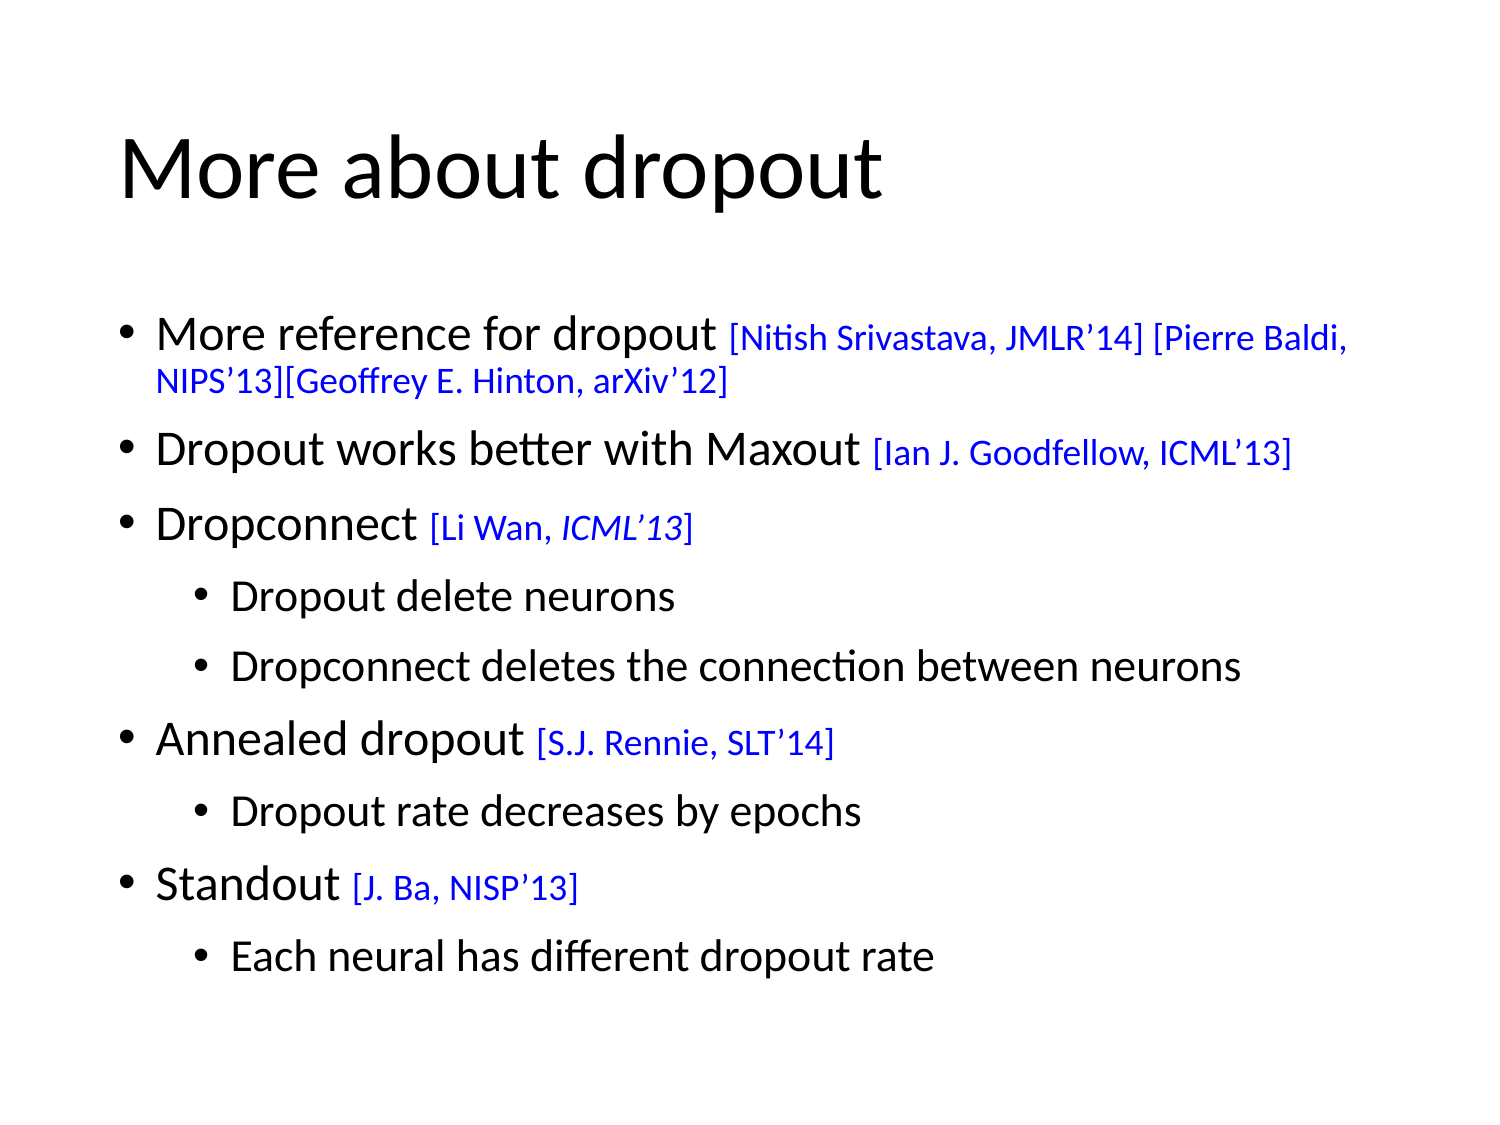

# More about dropout
More reference for dropout [Nitish Srivastava, JMLR’14] [Pierre Baldi, NIPS’13][Geoffrey E. Hinton, arXiv’12]
Dropout works better with Maxout [Ian J. Goodfellow, ICML’13]
Dropconnect [Li Wan, ICML’13]
Dropout delete neurons
Dropconnect deletes the connection between neurons
Annealed dropout [S.J. Rennie, SLT’14]
Dropout rate decreases by epochs
Standout [J. Ba, NISP’13]
Each neural has different dropout rate